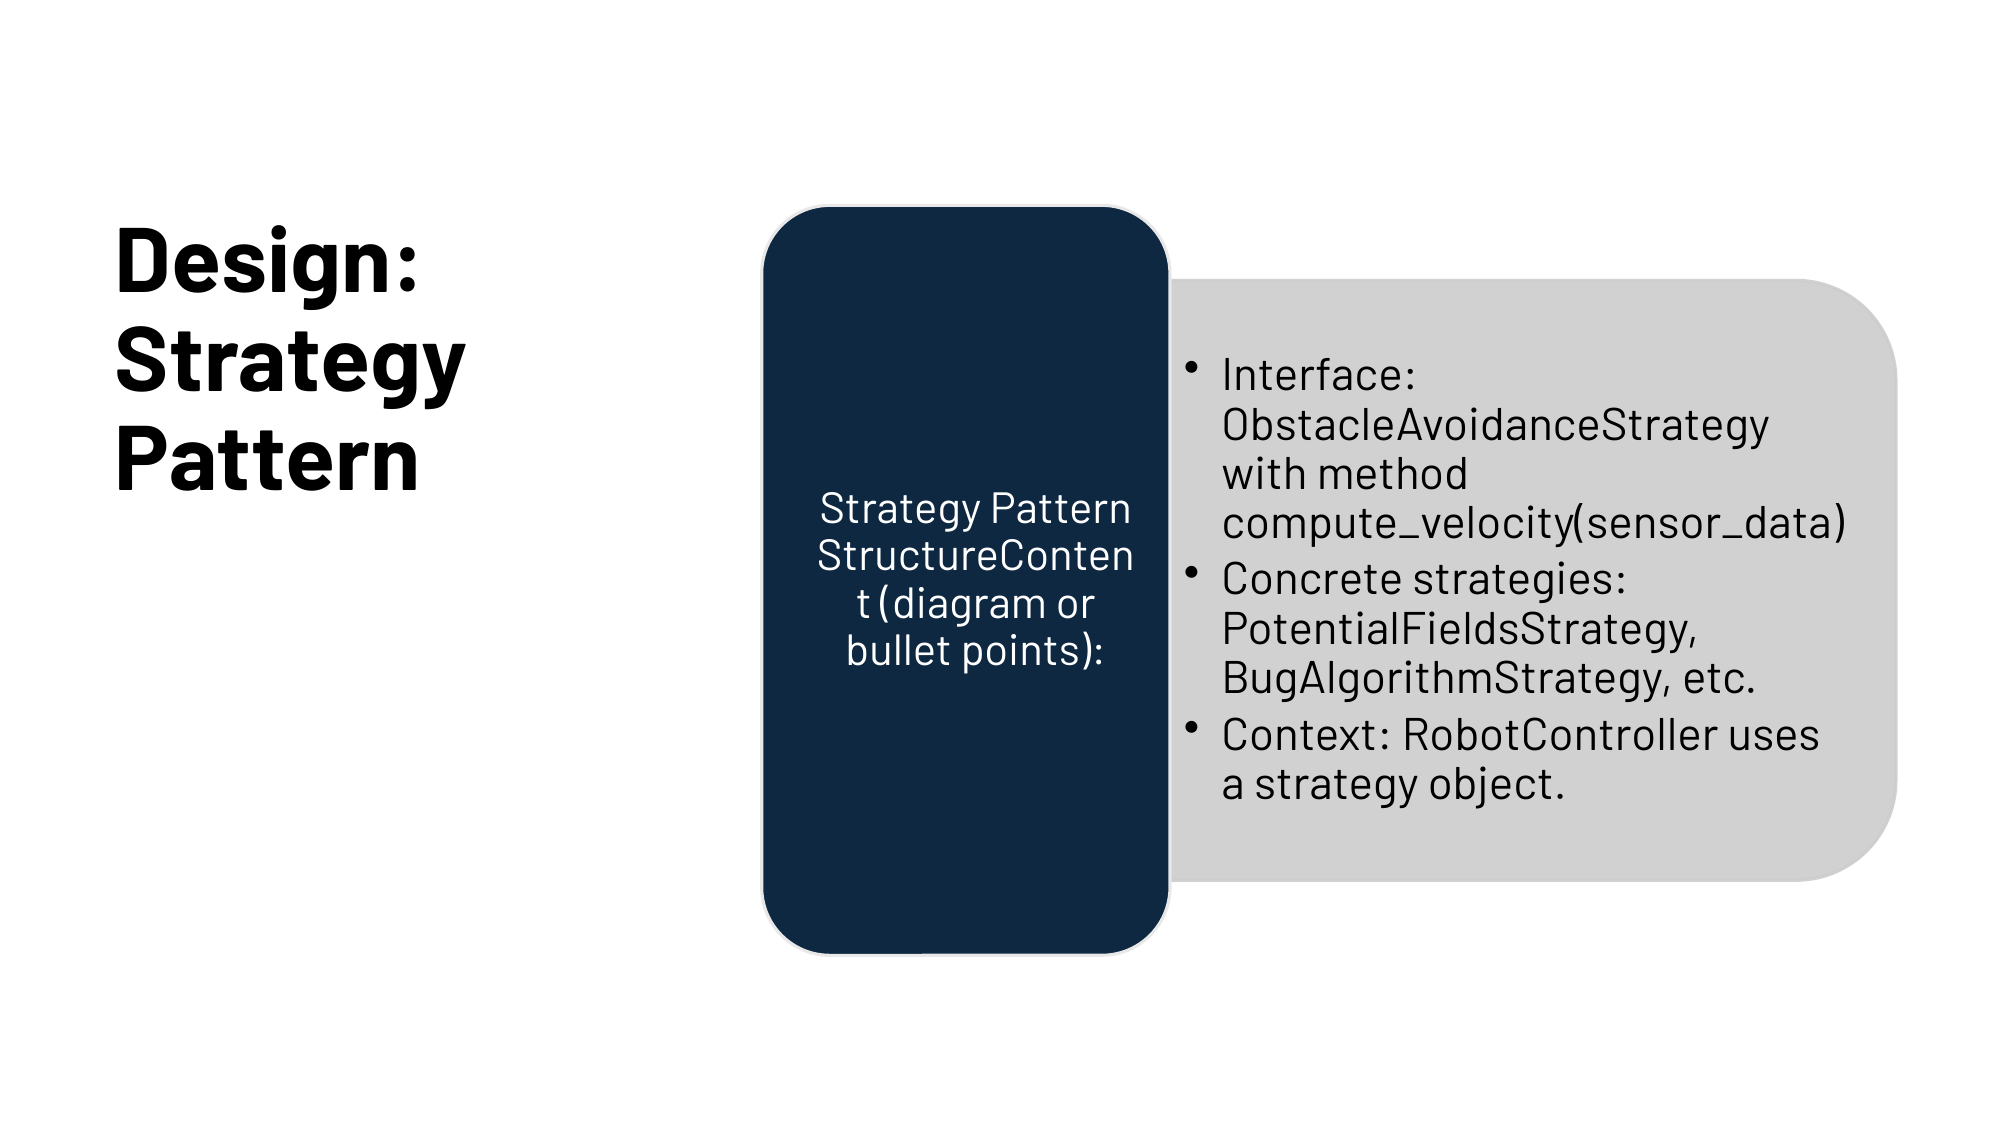

# Design: Strategy Pattern
Interface: ObstacleAvoidanceStrategy with method compute_velocity(sensor_data)
Concrete strategies: PotentialFieldsStrategy, BugAlgorithmStrategy, etc.
Context: RobotController uses a strategy object.
Strategy Pattern StructureContent (diagram or bullet points):